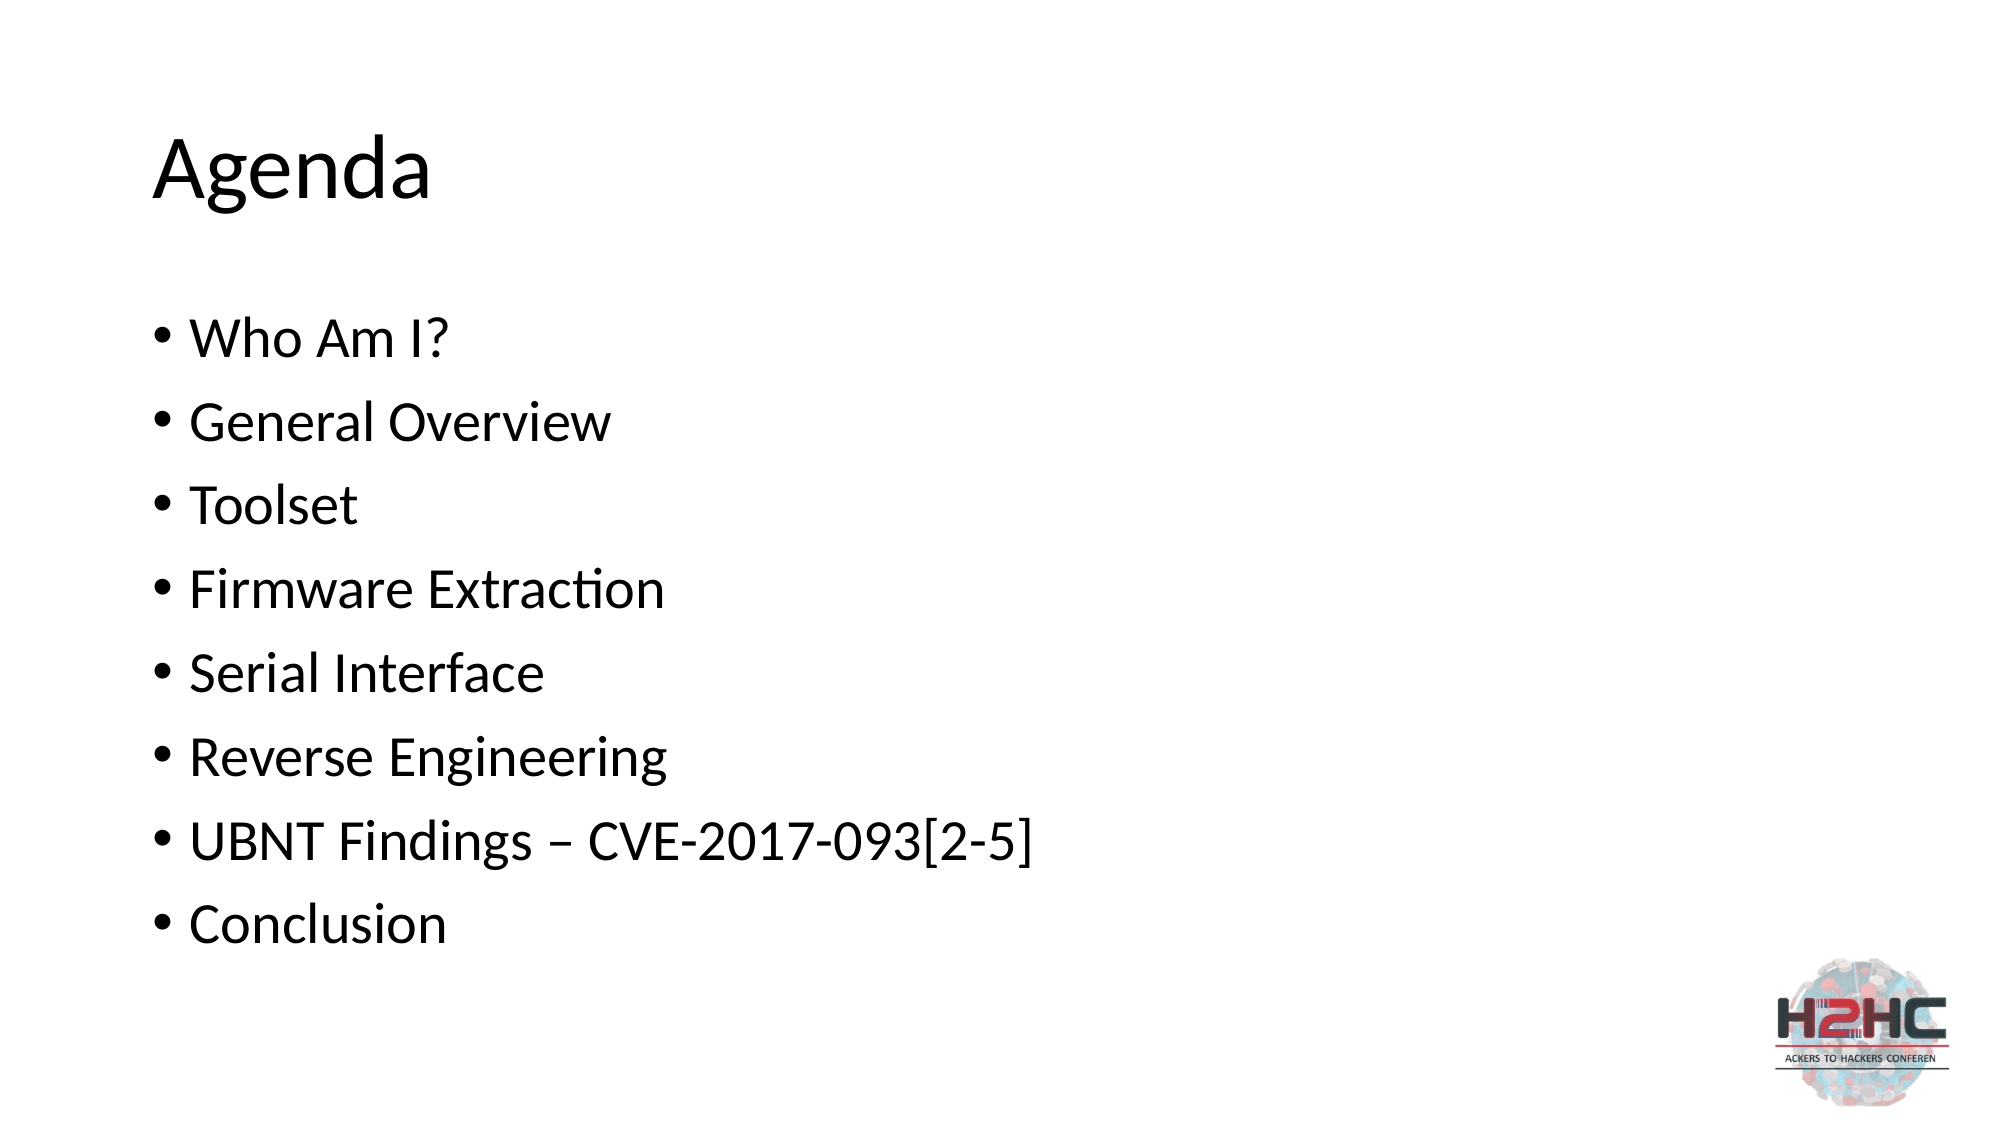

# Agenda
Who Am I?
General Overview
Toolset
Firmware Extraction
Serial Interface
Reverse Engineering
UBNT Findings – CVE-2017-093[2-5]
Conclusion